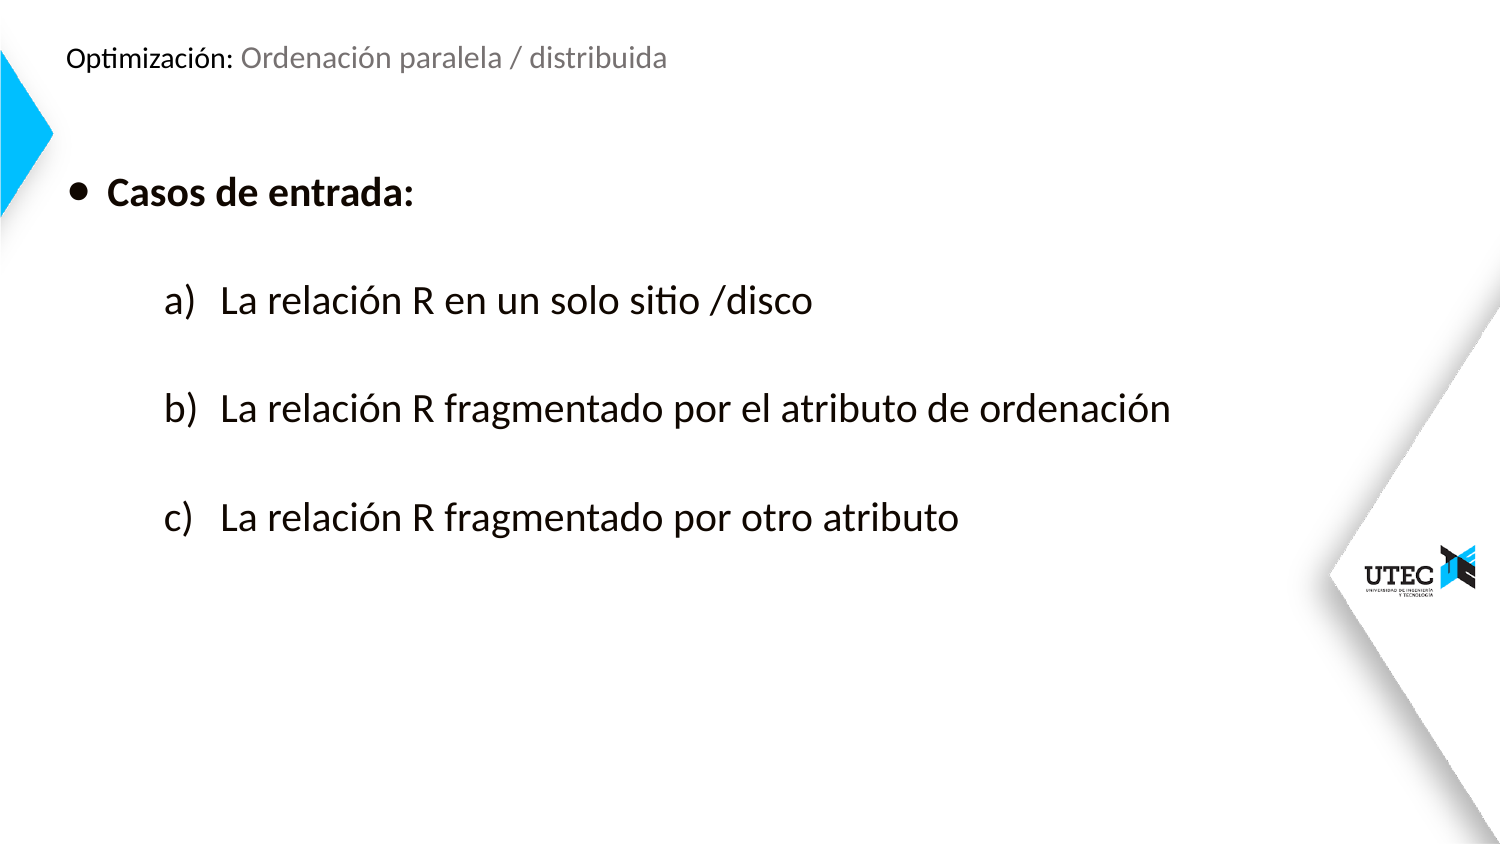

# Optimización: Ordenación paralela / distribuida
Casos de entrada:
La relación R en un solo sitio /disco
La relación R fragmentado por el atributo de ordenación
La relación R fragmentado por otro atributo